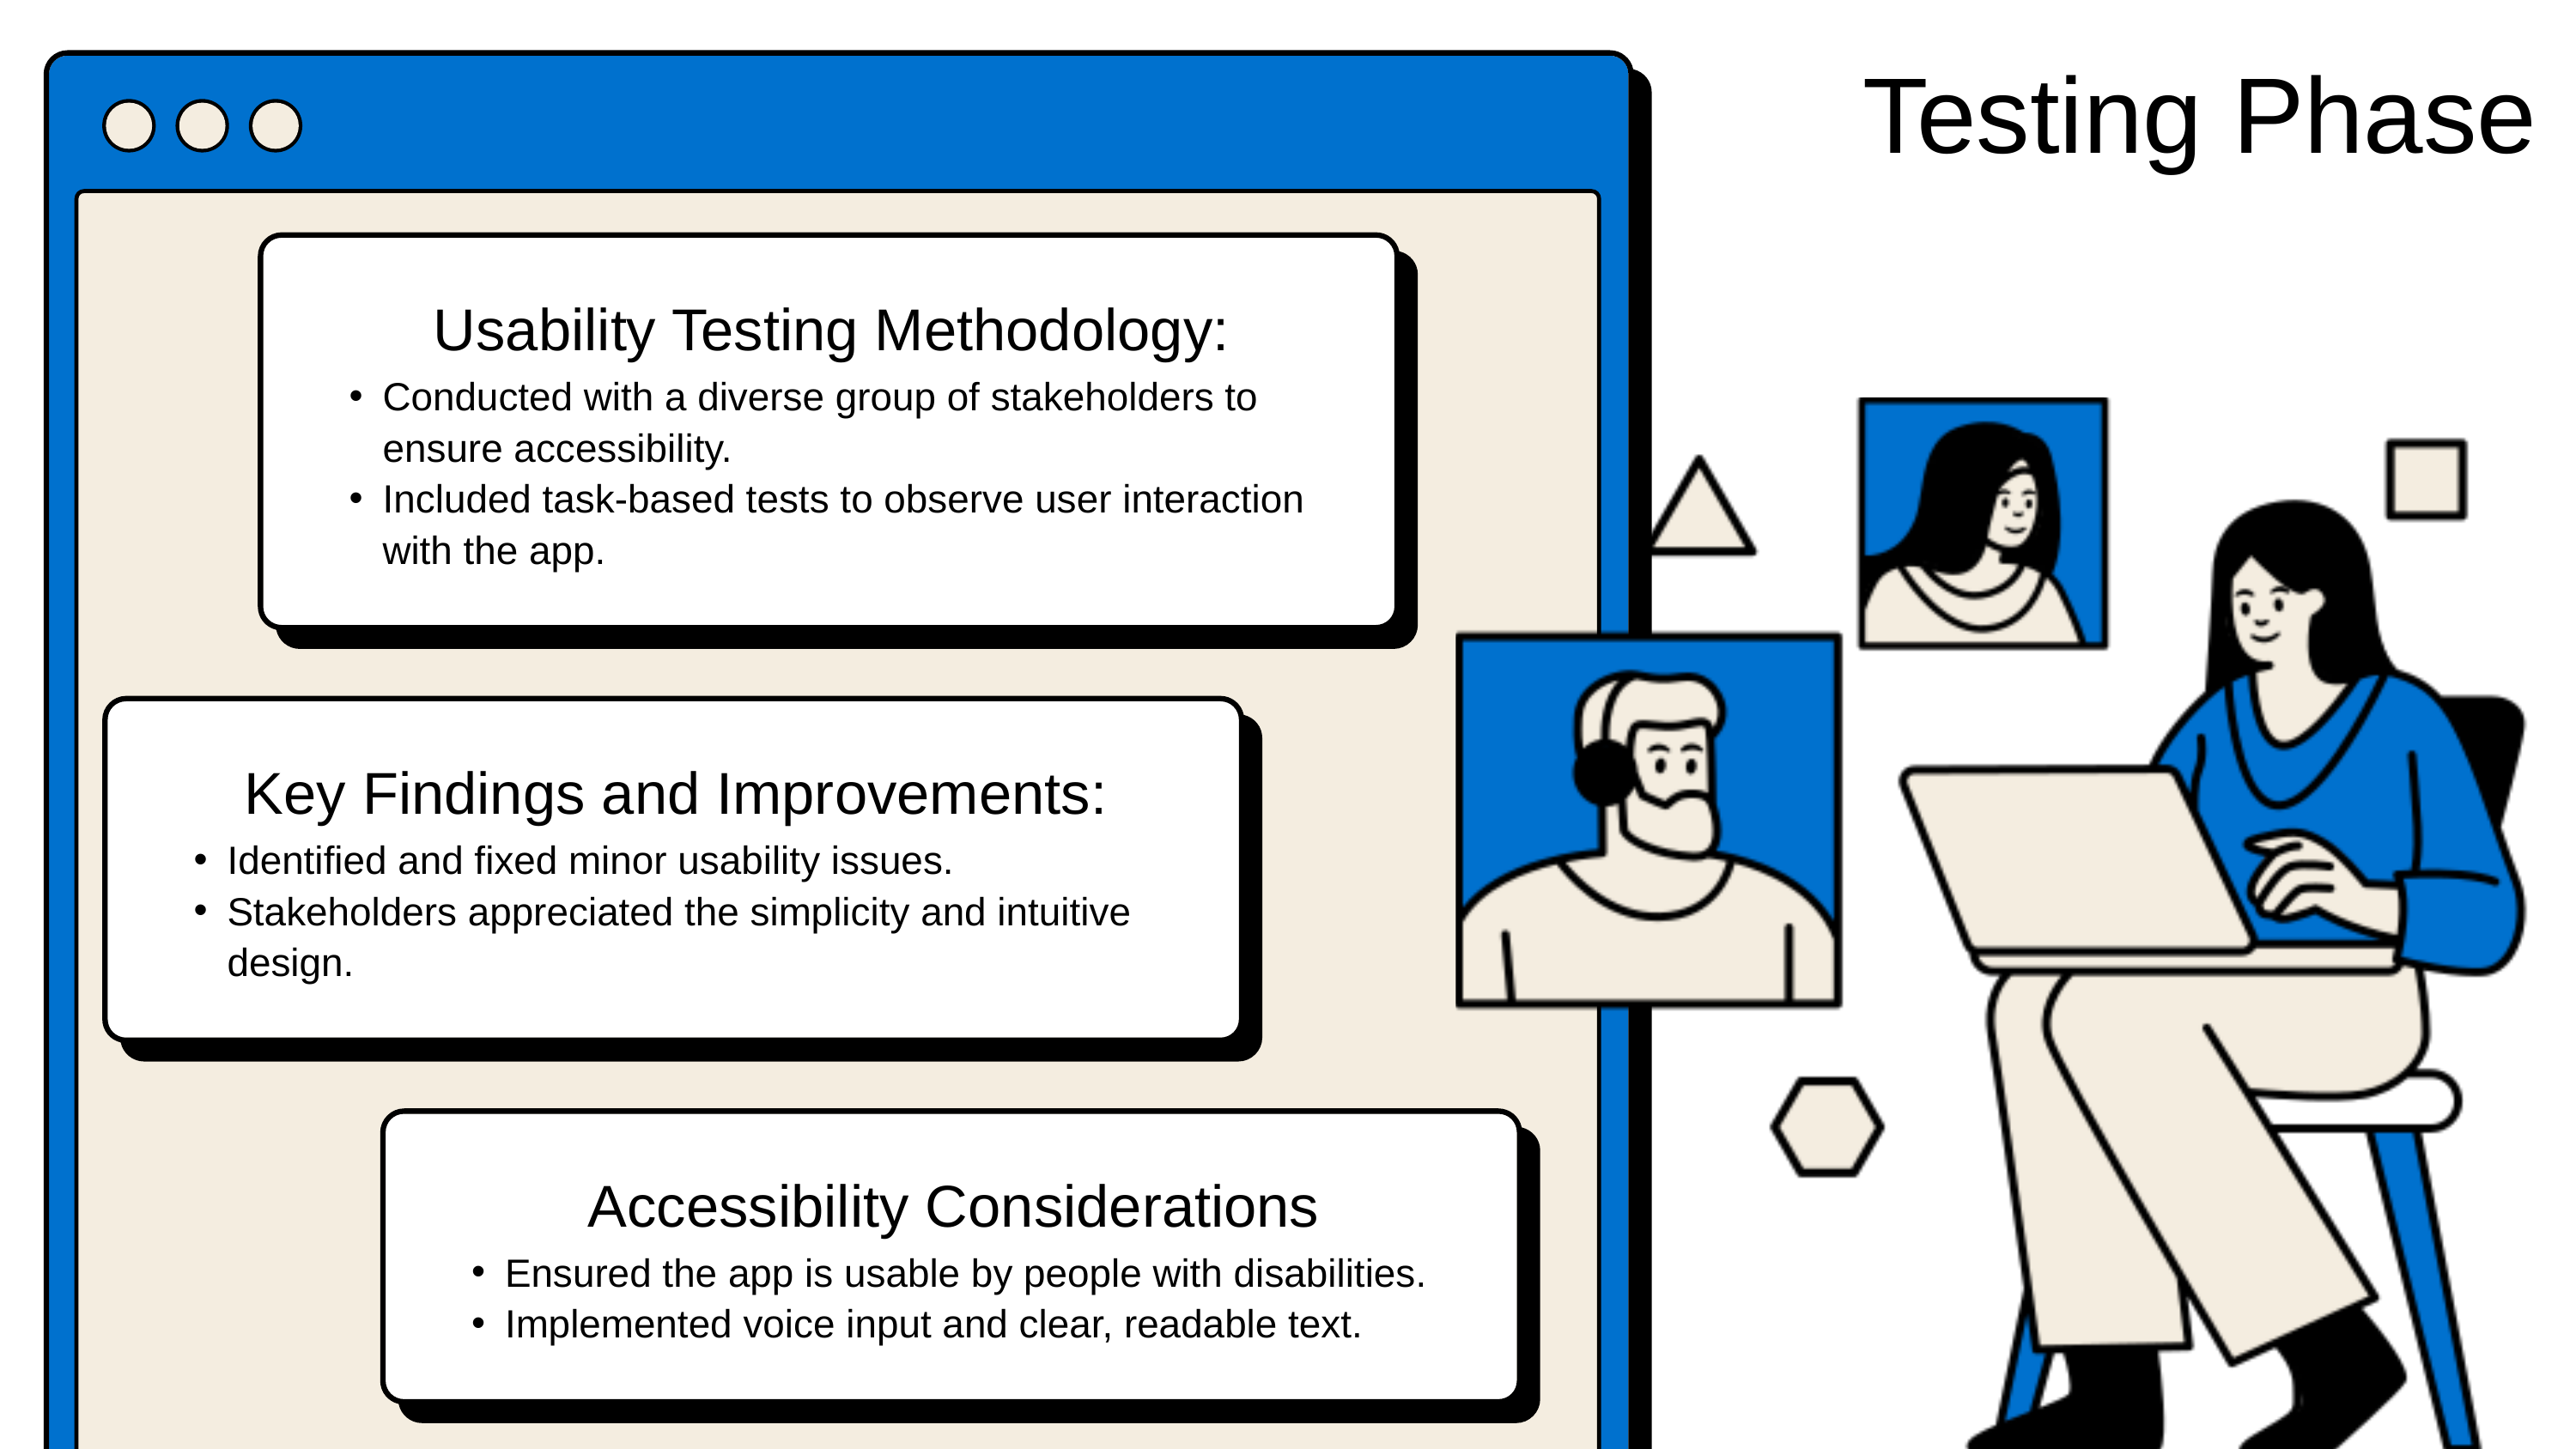

Testing Phase

Usability Testing Methodology:
Conducted with a diverse group of stakeholders to ensure accessibility.
Included task-based tests to observe user interaction with the app.

Key Findings and Improvements:
Identified and fixed minor usability issues.
Stakeholders appreciated the simplicity and intuitive design.

Accessibility Considerations
Ensured the app is usable by people with disabilities.
Implemented voice input and clear, readable text.